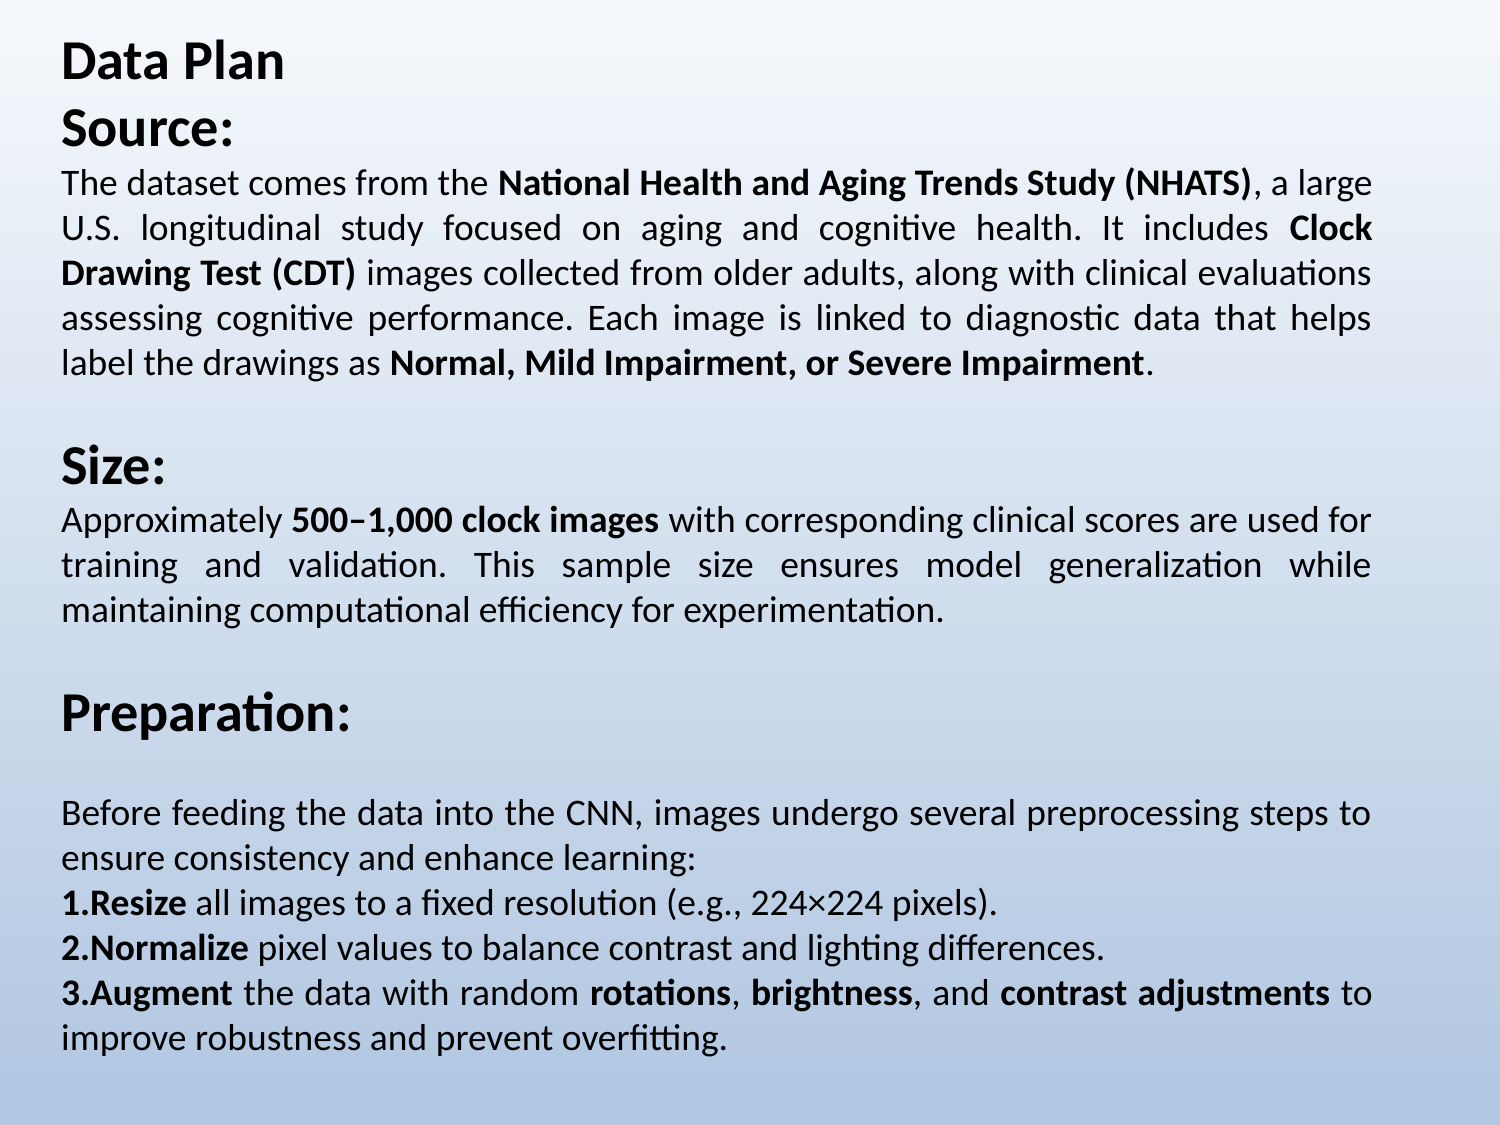

Data Plan
Source:
The dataset comes from the National Health and Aging Trends Study (NHATS), a large U.S. longitudinal study focused on aging and cognitive health. It includes Clock Drawing Test (CDT) images collected from older adults, along with clinical evaluations assessing cognitive performance. Each image is linked to diagnostic data that helps label the drawings as Normal, Mild Impairment, or Severe Impairment.

Size:
Approximately 500–1,000 clock images with corresponding clinical scores are used for training and validation. This sample size ensures model generalization while maintaining computational efficiency for experimentation.

Preparation:
Before feeding the data into the CNN, images undergo several preprocessing steps to ensure consistency and enhance learning:
Resize all images to a fixed resolution (e.g., 224×224 pixels).
Normalize pixel values to balance contrast and lighting differences.
Augment the data with random rotations, brightness, and contrast adjustments to improve robustness and prevent overfitting.